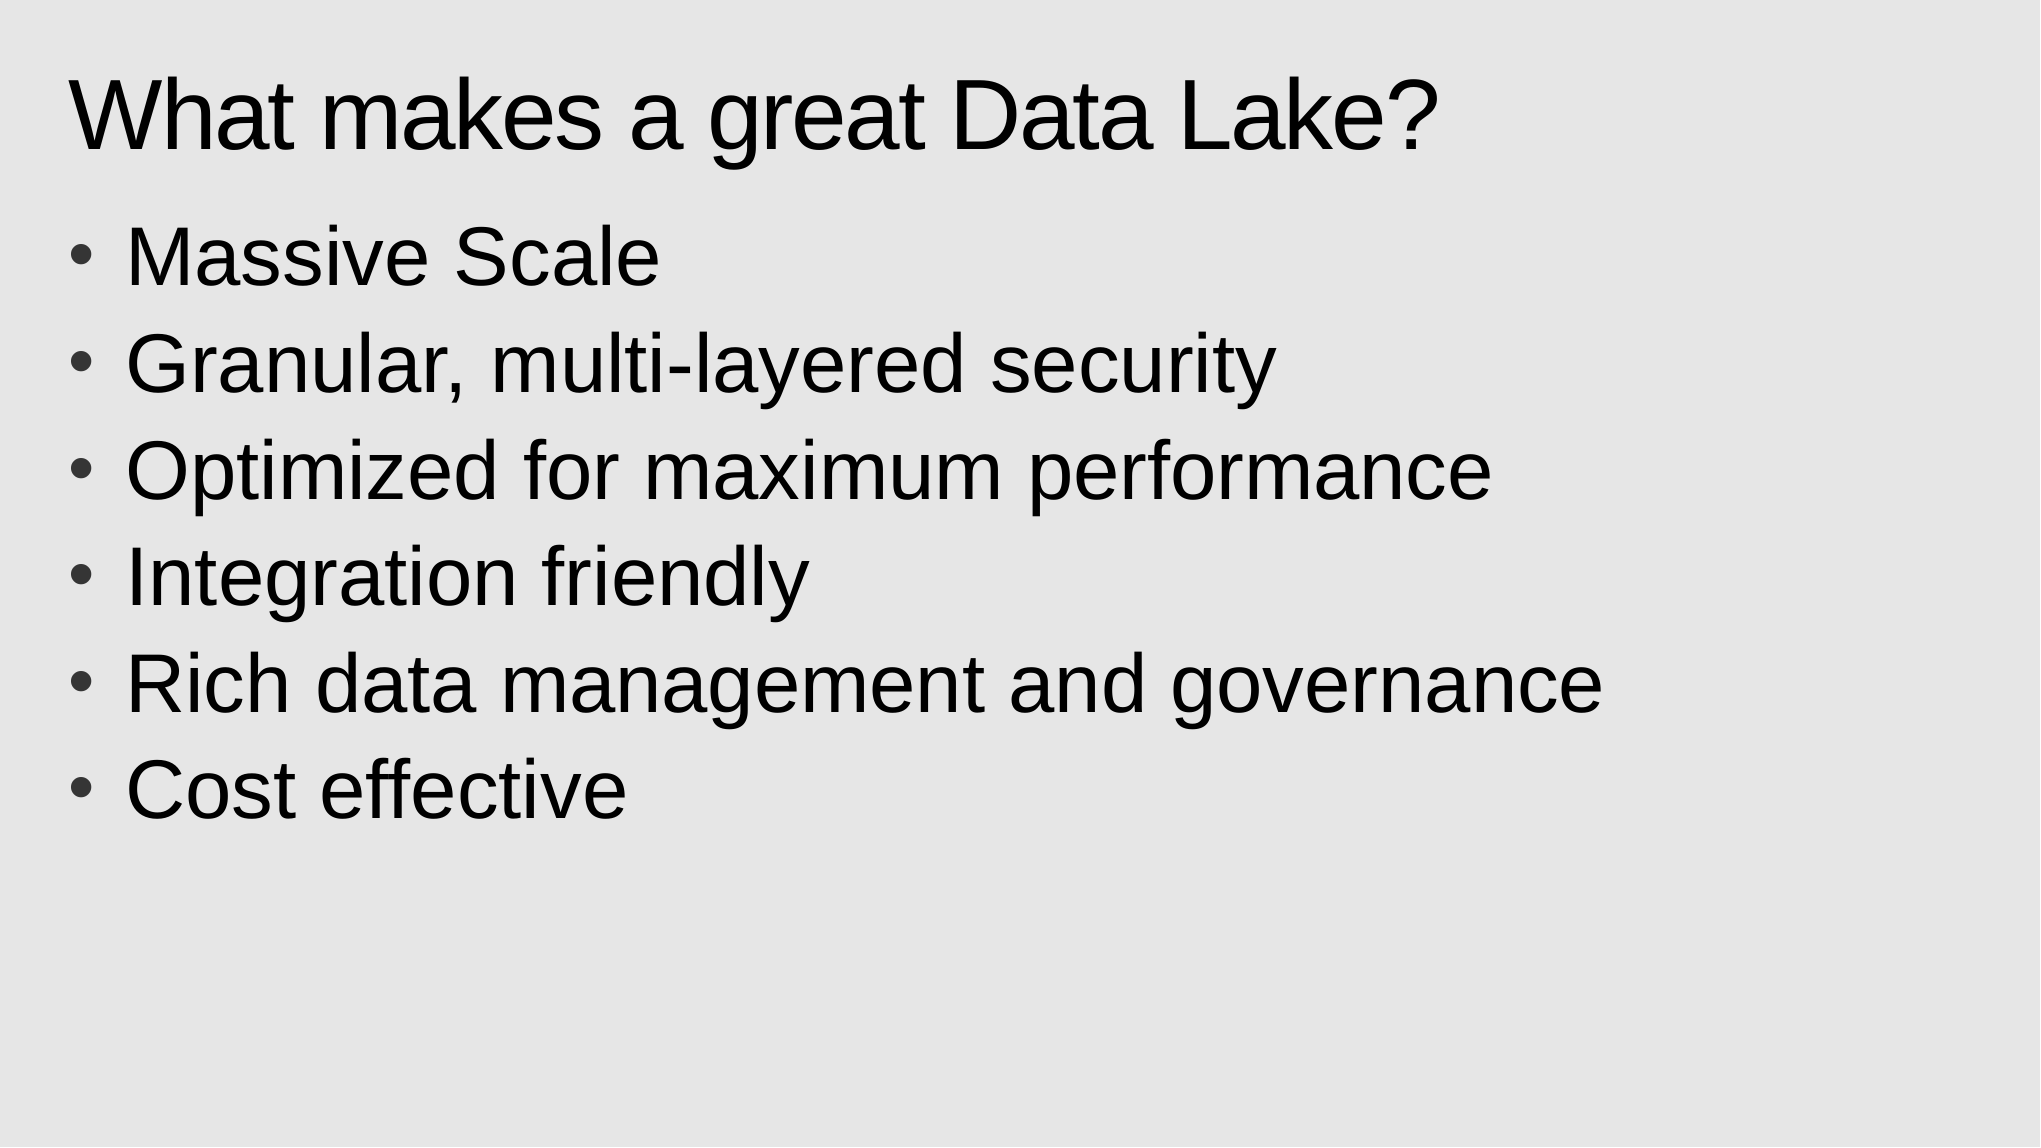

# What makes a great Data Lake?
Massive Scale
Granular, multi-layered security
Optimized for maximum performance
Integration friendly
Rich data management and governance
Cost effective